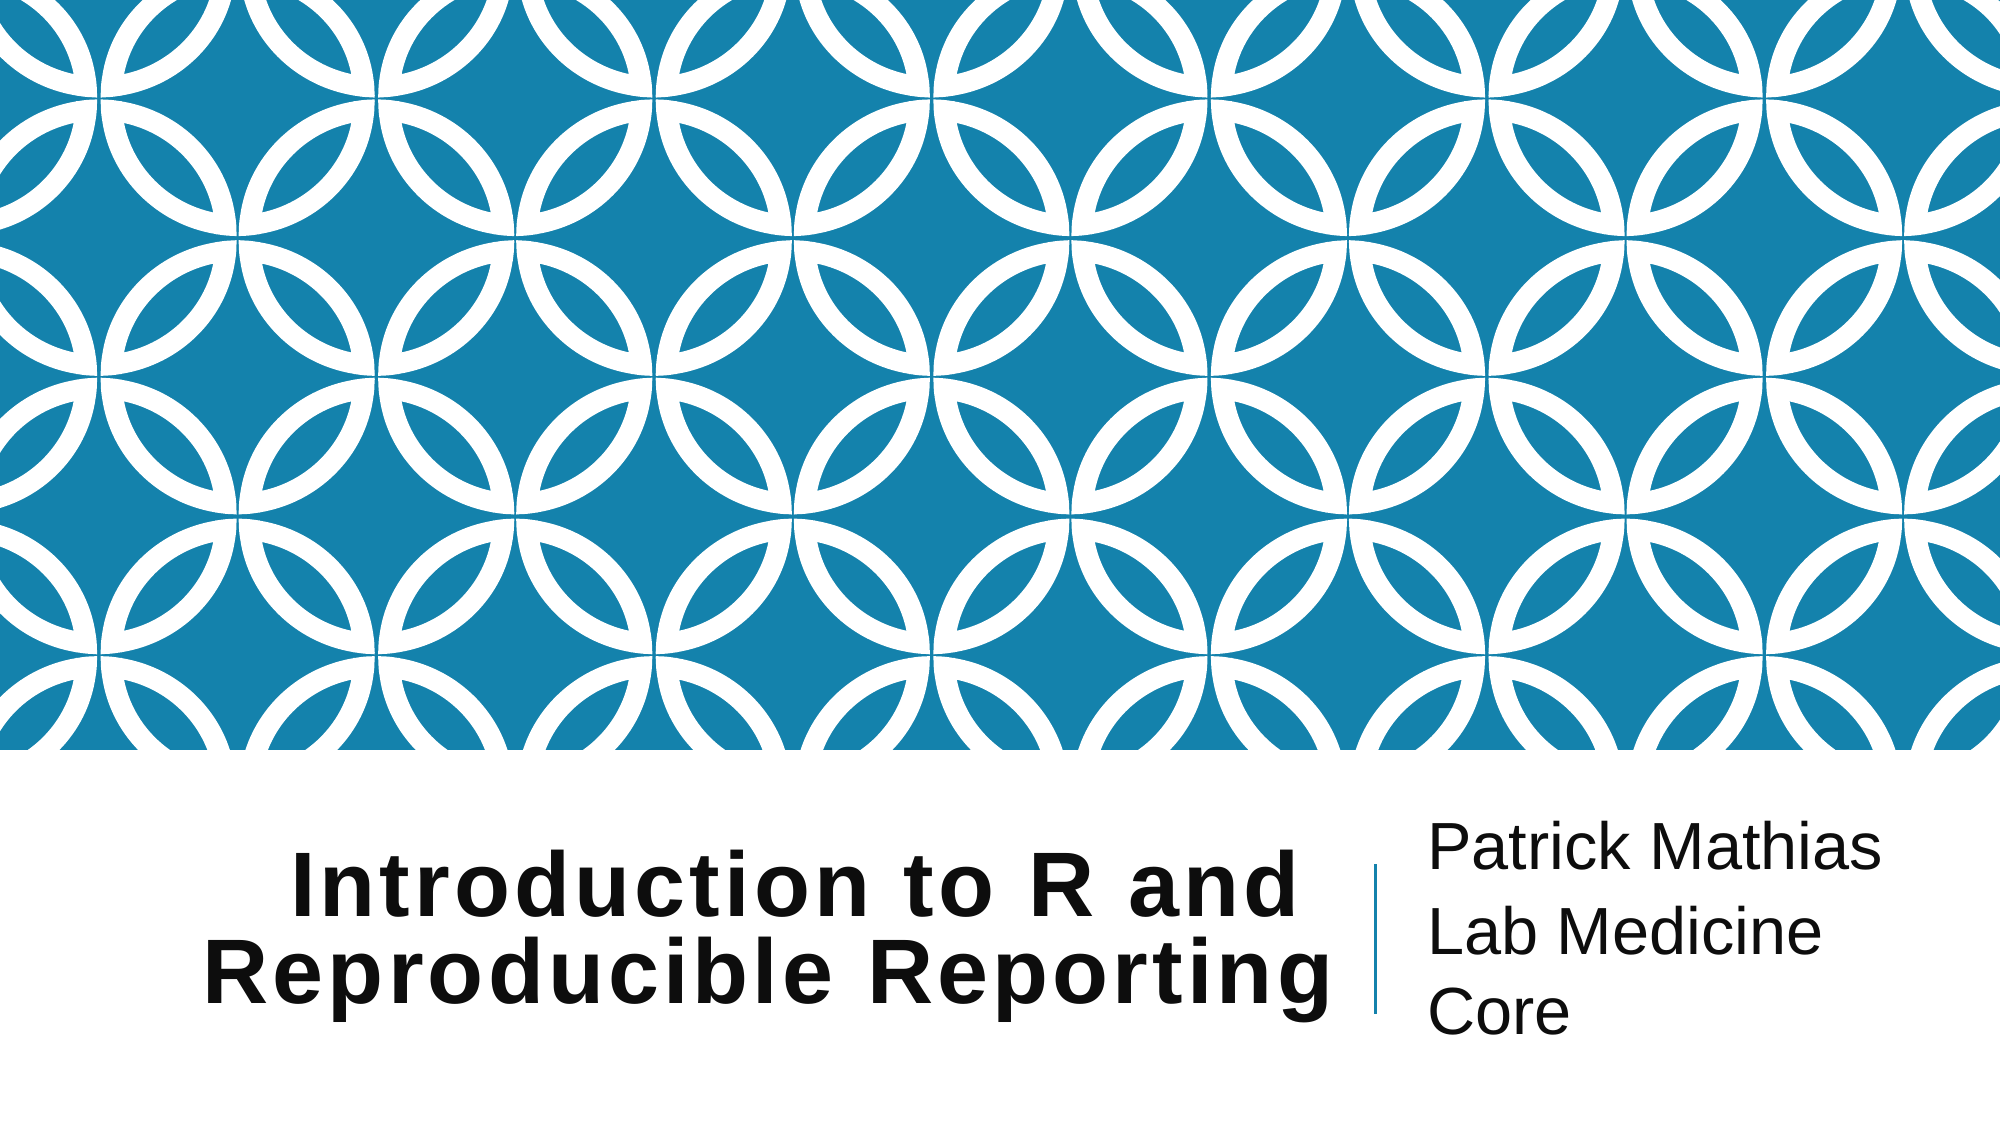

Patrick Mathias
Lab Medicine Core
# Introduction to R and Reproducible Reporting